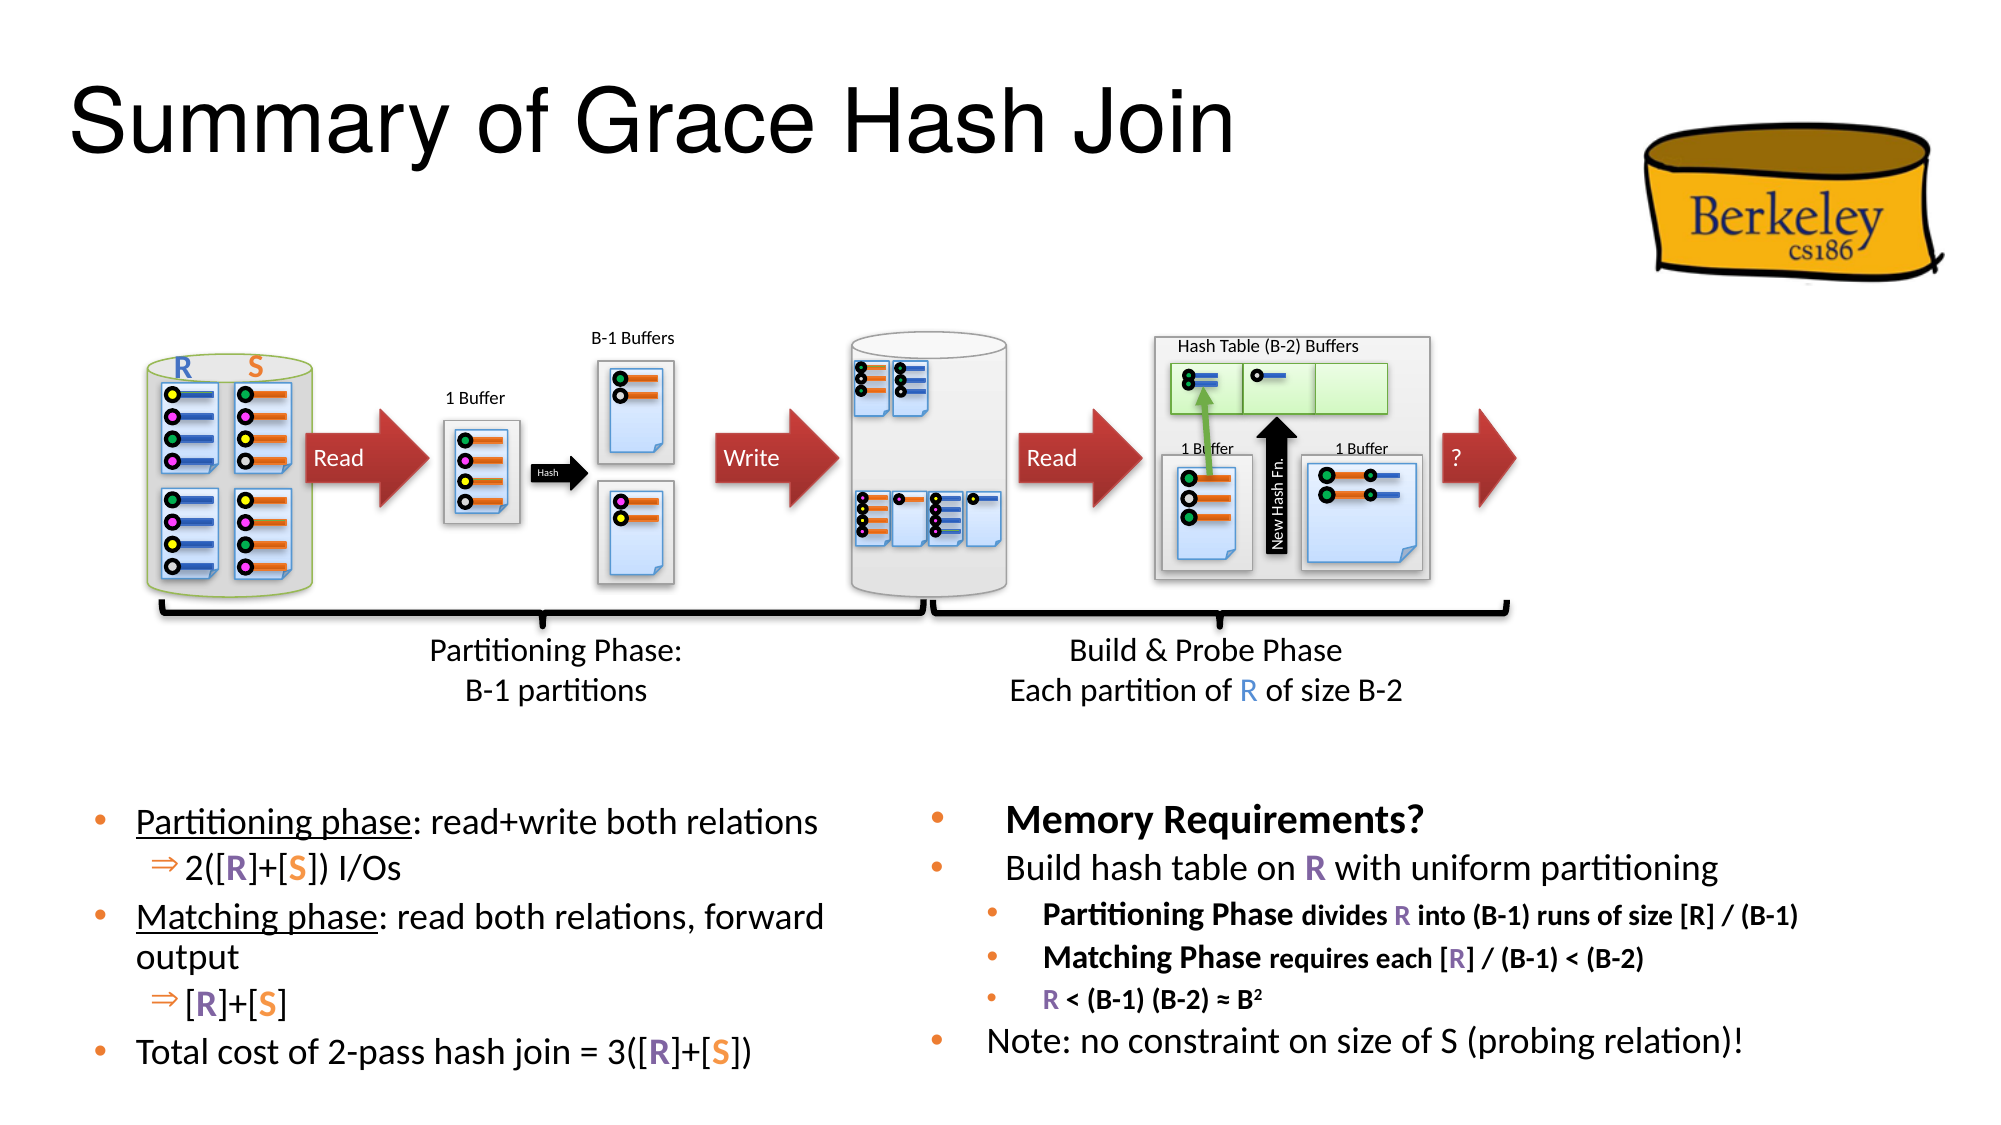

# Summary of Grace Hash Join
B-1 Buffers

1 Buffer

Hash

Hash Table (B-2) Buffers

New Hash Fn.
1 Buffer

1 Buffer

S
R

Read

Write

Read

?

Partitioning Phase:
B-1 partitions

Build & Probe Phase
Each partition of R of size B-2
Memory Requirements?
Build hash table on R with uniform partitioning
Partitioning Phase divides R into (B-1) runs of size [R] / (B-1)
Matching Phase requires each [R] / (B-1) < (B-2)
R < (B-1) (B-2) ≈ B2
Note: no constraint on size of S (probing relation)!

Partitioning phase: read+write both relations
2([R]+[S]) I/Os
Matching phase: read both relations, forward output
[R]+[S]
Total cost of 2-pass hash join = 3([R]+[S])